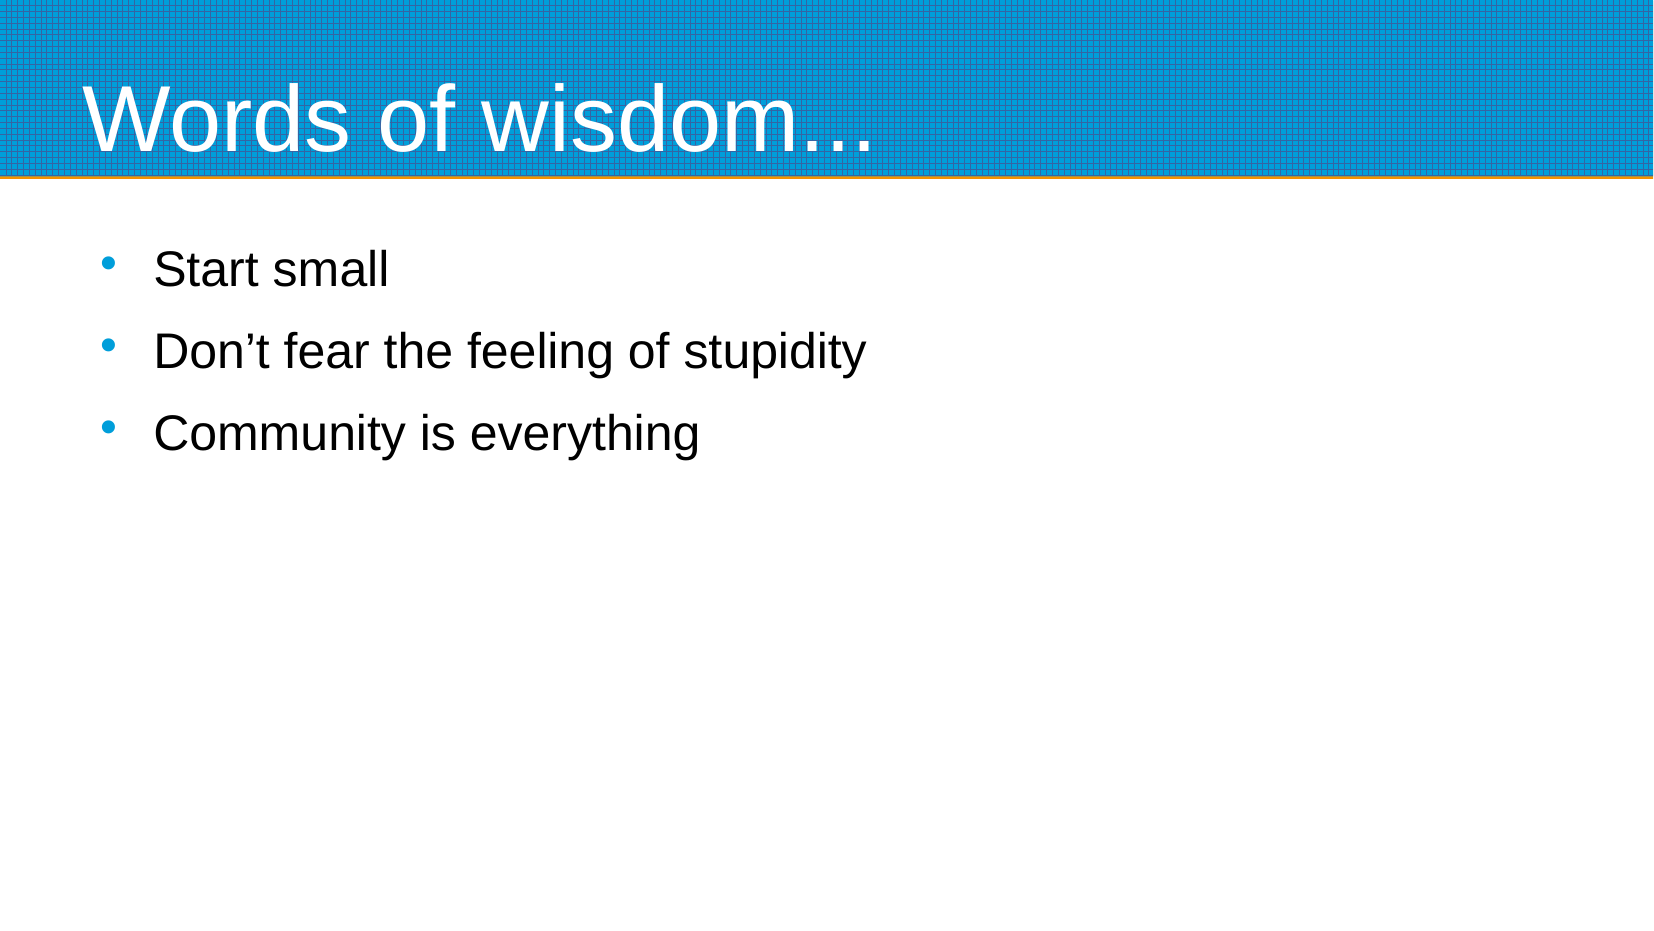

# Words of wisdom...
Start small
Don’t fear the feeling of stupidity
Community is everything